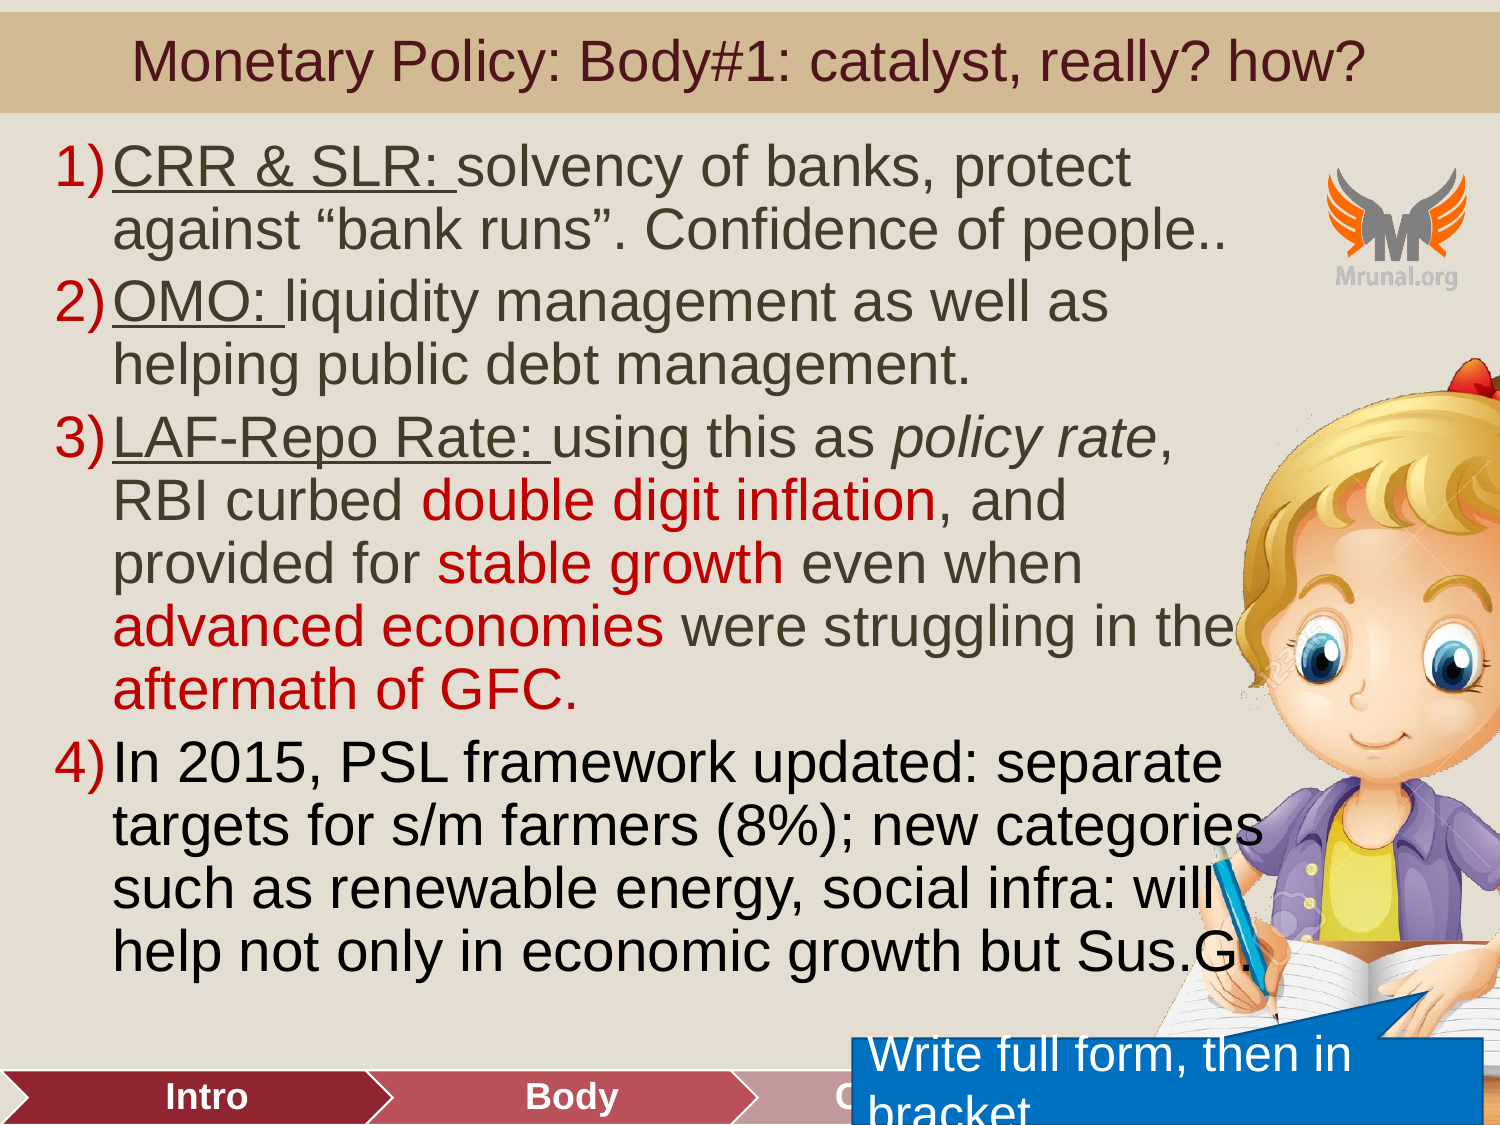

# Monetary Policy: Body#1: catalyst, really? how?
CRR & SLR: solvency of banks, protect against “bank runs”. Confidence of people..
OMO: liquidity management as well as helping public debt management.
LAF-Repo Rate: using this as policy rate, RBI curbed double digit inflation, and provided for stable growth even when advanced economies were struggling in the aftermath of GFC.
In 2015, PSL framework updated: separate targets for s/m farmers (8%); new categories such as renewable energy, social infra: will help not only in economic growth but Sus.G.
Write full form, then in bracket…